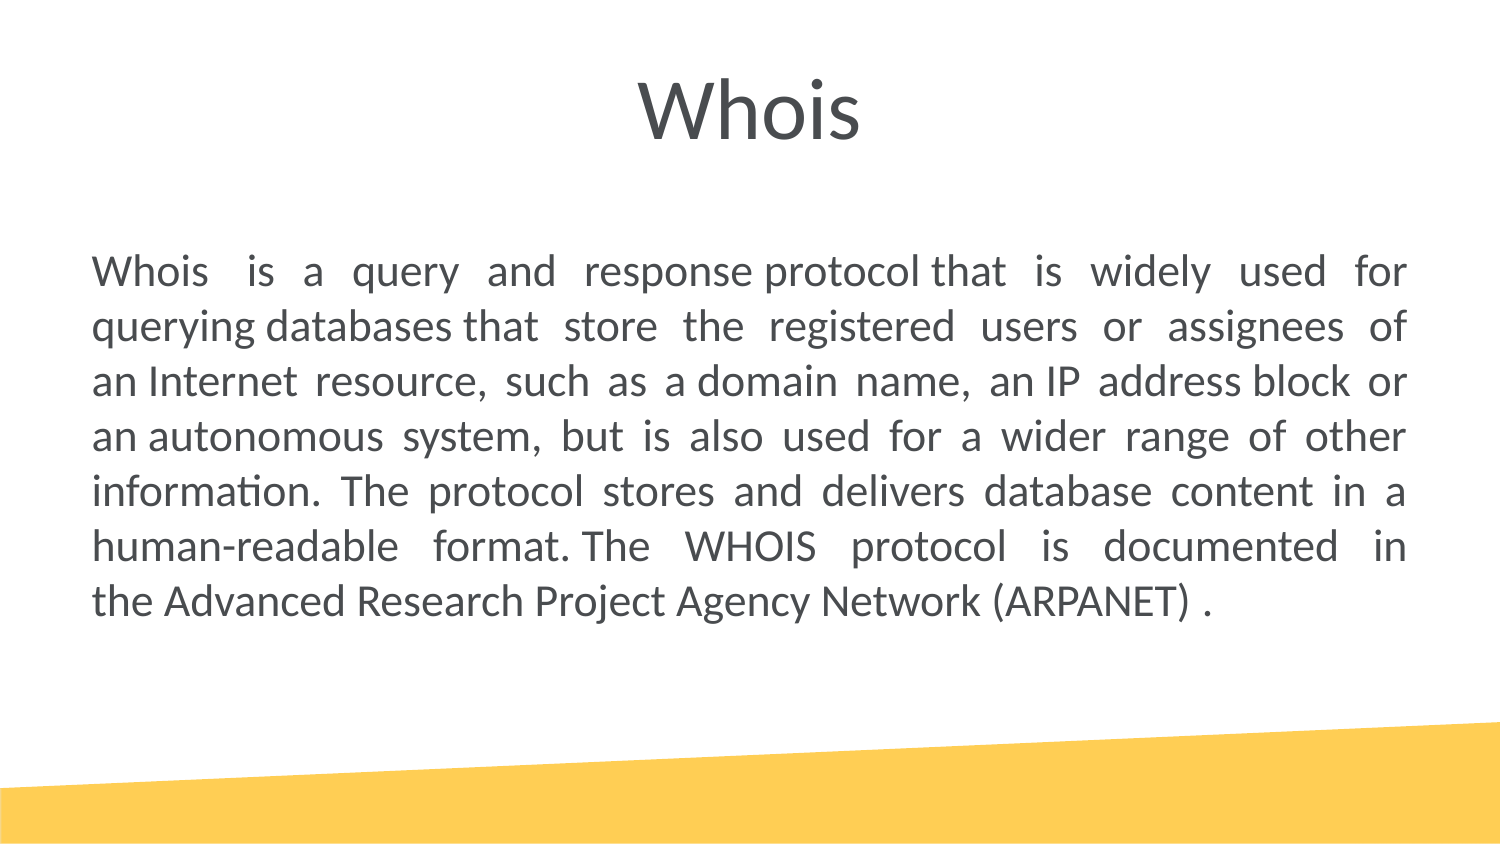

# Whois
Whois  is a query and response protocol that is widely used for querying databases that store the registered users or assignees of an Internet resource, such as a domain name, an IP address block or an autonomous system, but is also used for a wider range of other information. The protocol stores and delivers database content in a human-readable format. The WHOIS protocol is documented in the Advanced Research Project Agency Network (ARPANET) .